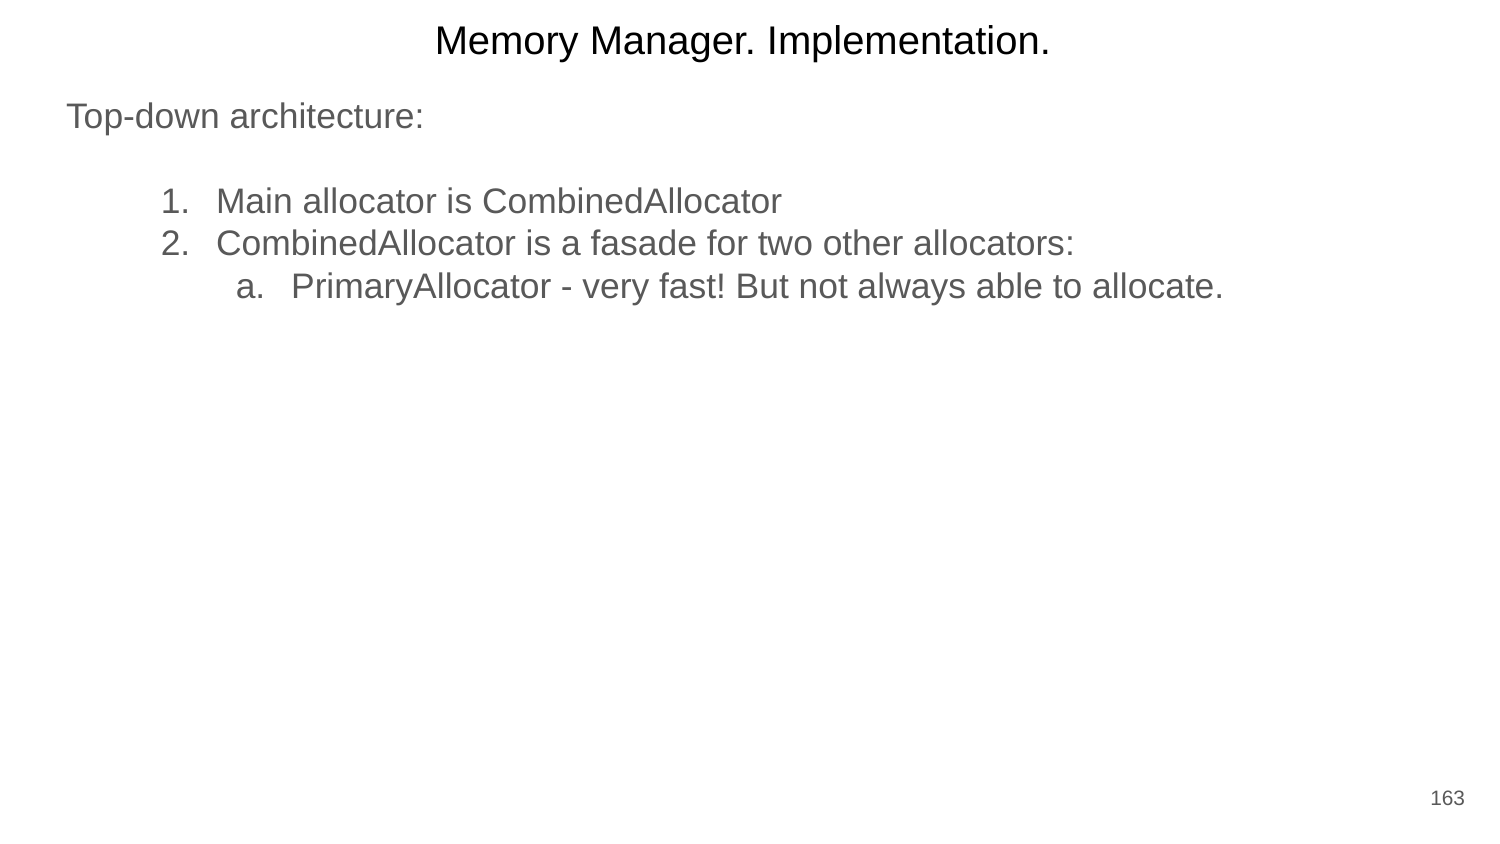

Memory Manager. Implementation.
Top-down architecture:

Main allocator is CombinedAllocator
CombinedAllocator is a fasade for two other allocators:
PrimaryAllocator - very fast! But not always able to allocate.

163